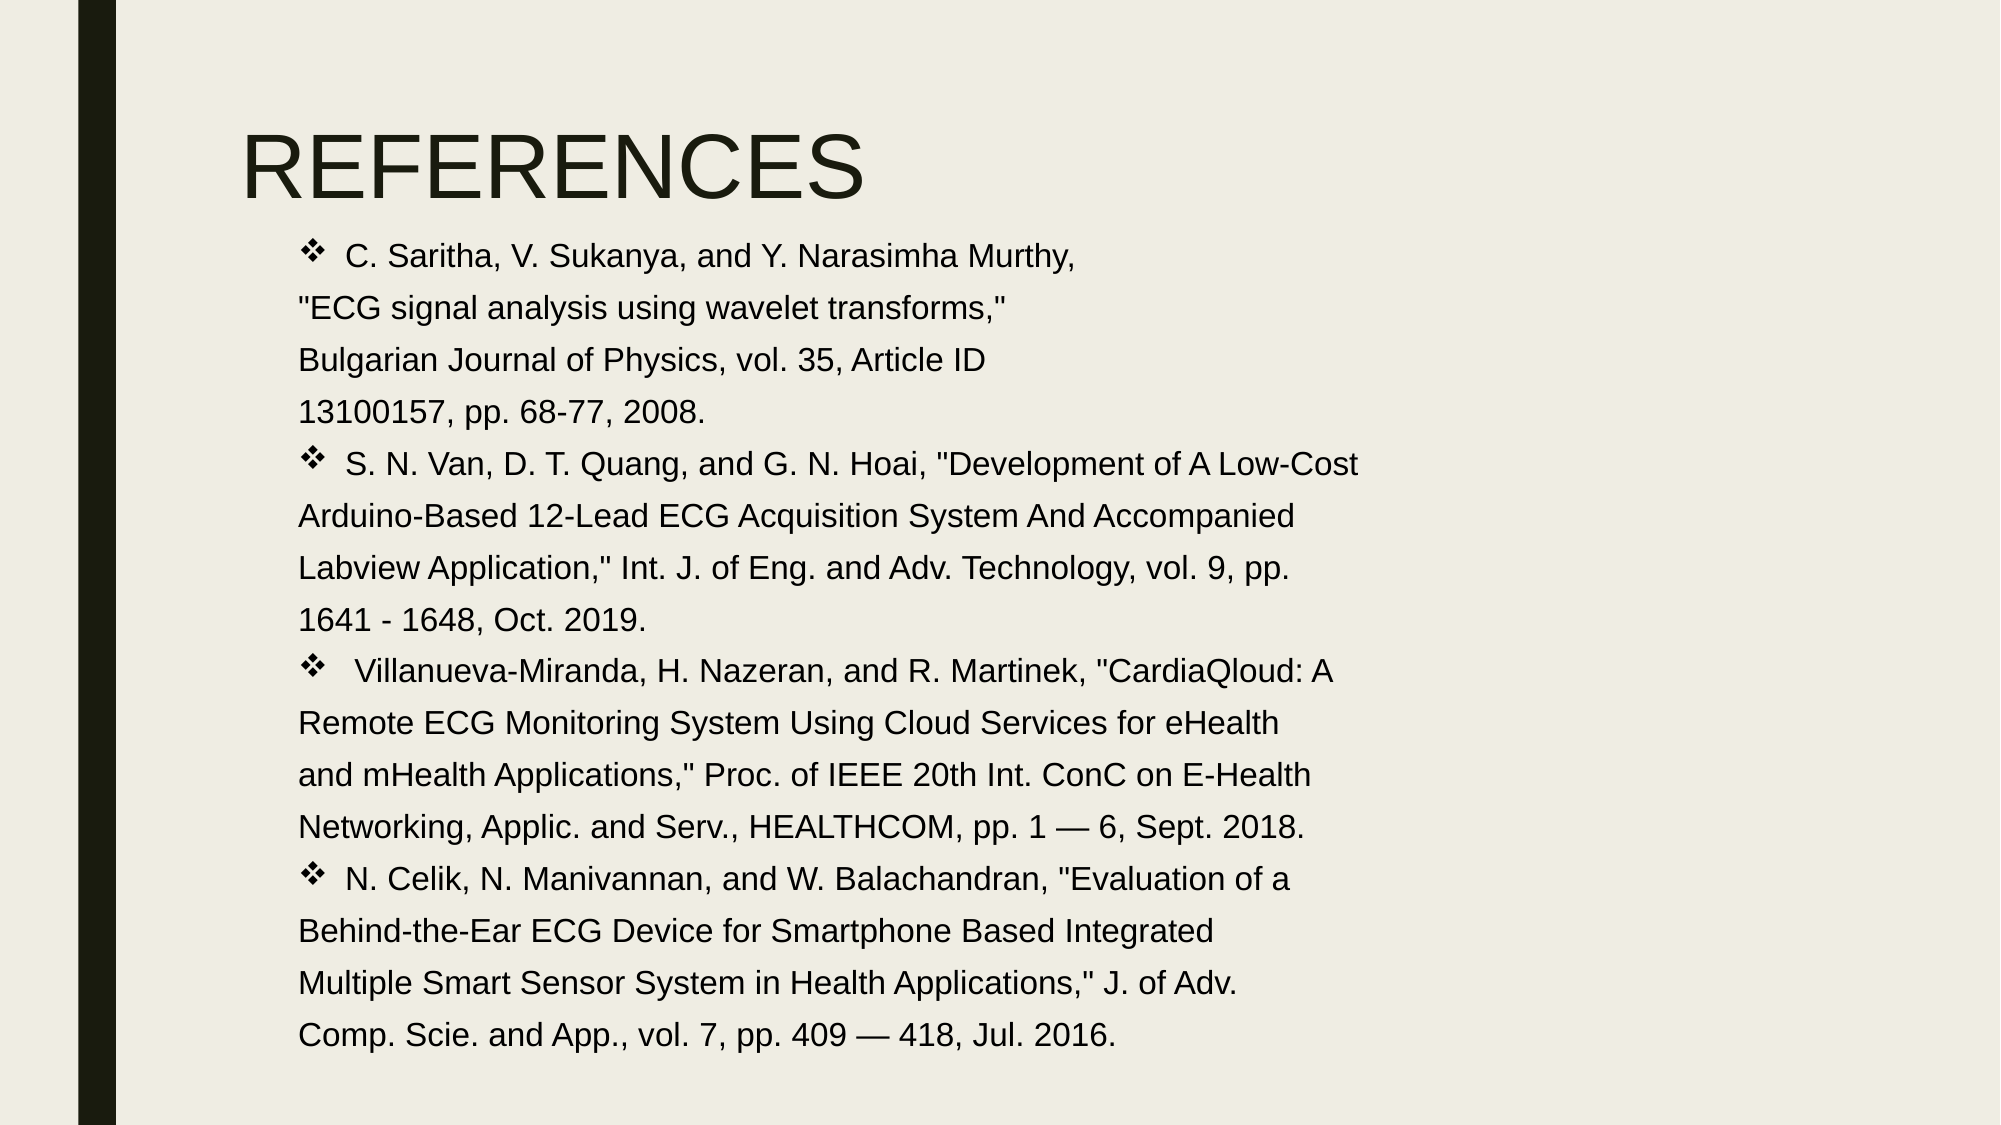

# REFERENCES
C. Saritha, V. Sukanya, and Y. Narasimha Murthy,
"ECG signal analysis using wavelet transforms,"
Bulgarian Journal of Physics, vol. 35, Article ID
13100157, pp. 68-77, 2008.
S. N. Van, D. T. Quang, and G. N. Hoai, "Development of A Low-Cost
Arduino-Based 12-Lead ECG Acquisition System And Accompanied
Labview Application," Int. J. of Eng. and Adv. Technology, vol. 9, pp.
1641 - 1648, Oct. 2019.
 Villanueva-Miranda, H. Nazeran, and R. Martinek, "CardiaQloud: A
Remote ECG Monitoring System Using Cloud Services for eHealth
and mHealth Applications," Proc. of IEEE 20th Int. ConC on E-Health
Networking, Applic. and Serv., HEALTHCOM, pp. 1 — 6, Sept. 2018.
N. Celik, N. Manivannan, and W. Balachandran, "Evaluation of a
Behind-the-Ear ECG Device for Smartphone Based Integrated
Multiple Smart Sensor System in Health Applications," J. of Adv.
Comp. Scie. and App., vol. 7, pp. 409 — 418, Jul. 2016.